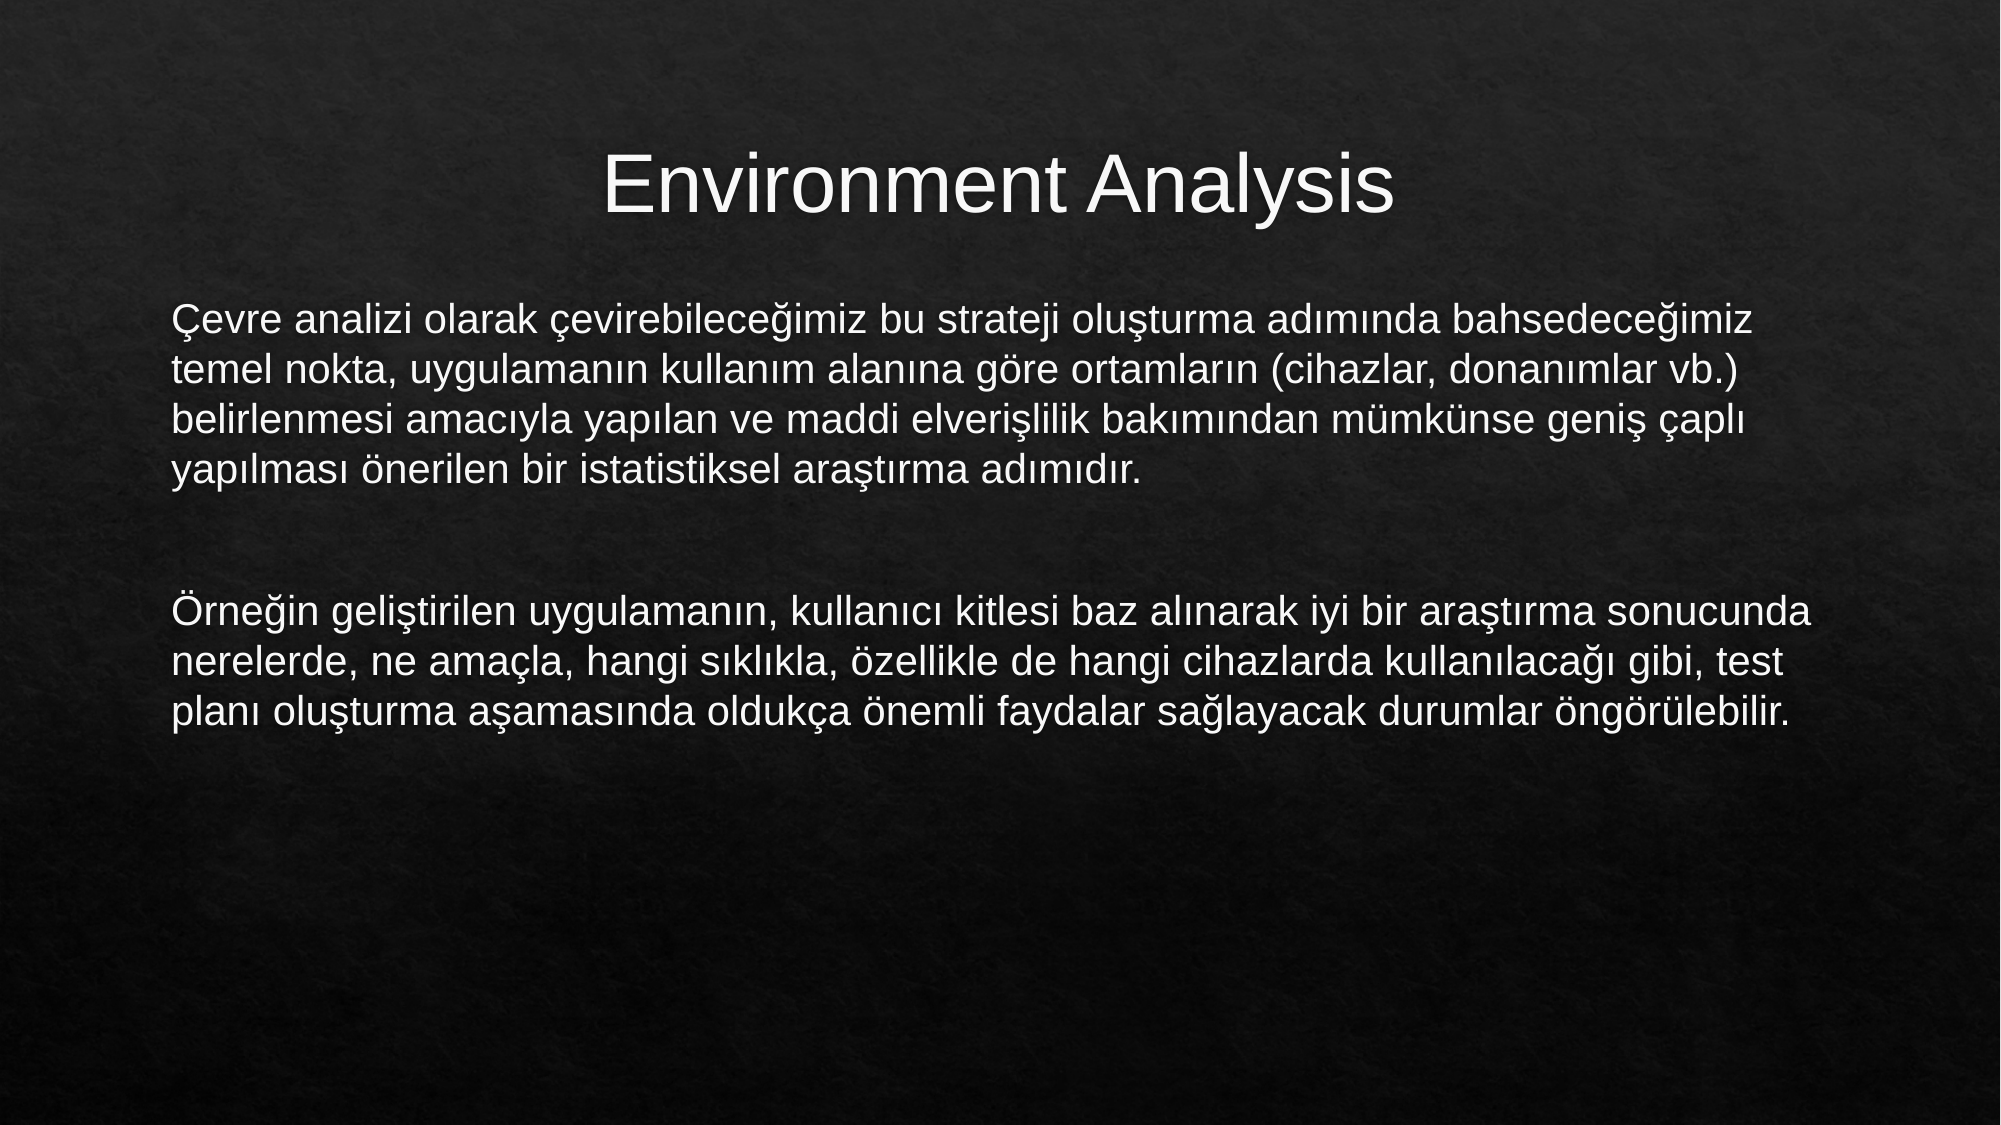

# Environment Analysis
Çevre analizi olarak çevirebileceğimiz bu strateji oluşturma adımında bahsedeceğimiz temel nokta, uygulamanın kullanım alanına göre ortamların (cihazlar, donanımlar vb.) belirlenmesi amacıyla yapılan ve maddi elverişlilik bakımından mümkünse geniş çaplı yapılması önerilen bir istatistiksel araştırma adımıdır.

Örneğin geliştirilen uygulamanın, kullanıcı kitlesi baz alınarak iyi bir araştırma sonucunda nerelerde, ne amaçla, hangi sıklıkla, özellikle de hangi cihazlarda kullanılacağı gibi, test planı oluşturma aşamasında oldukça önemli faydalar sağlayacak durumlar öngörülebilir.